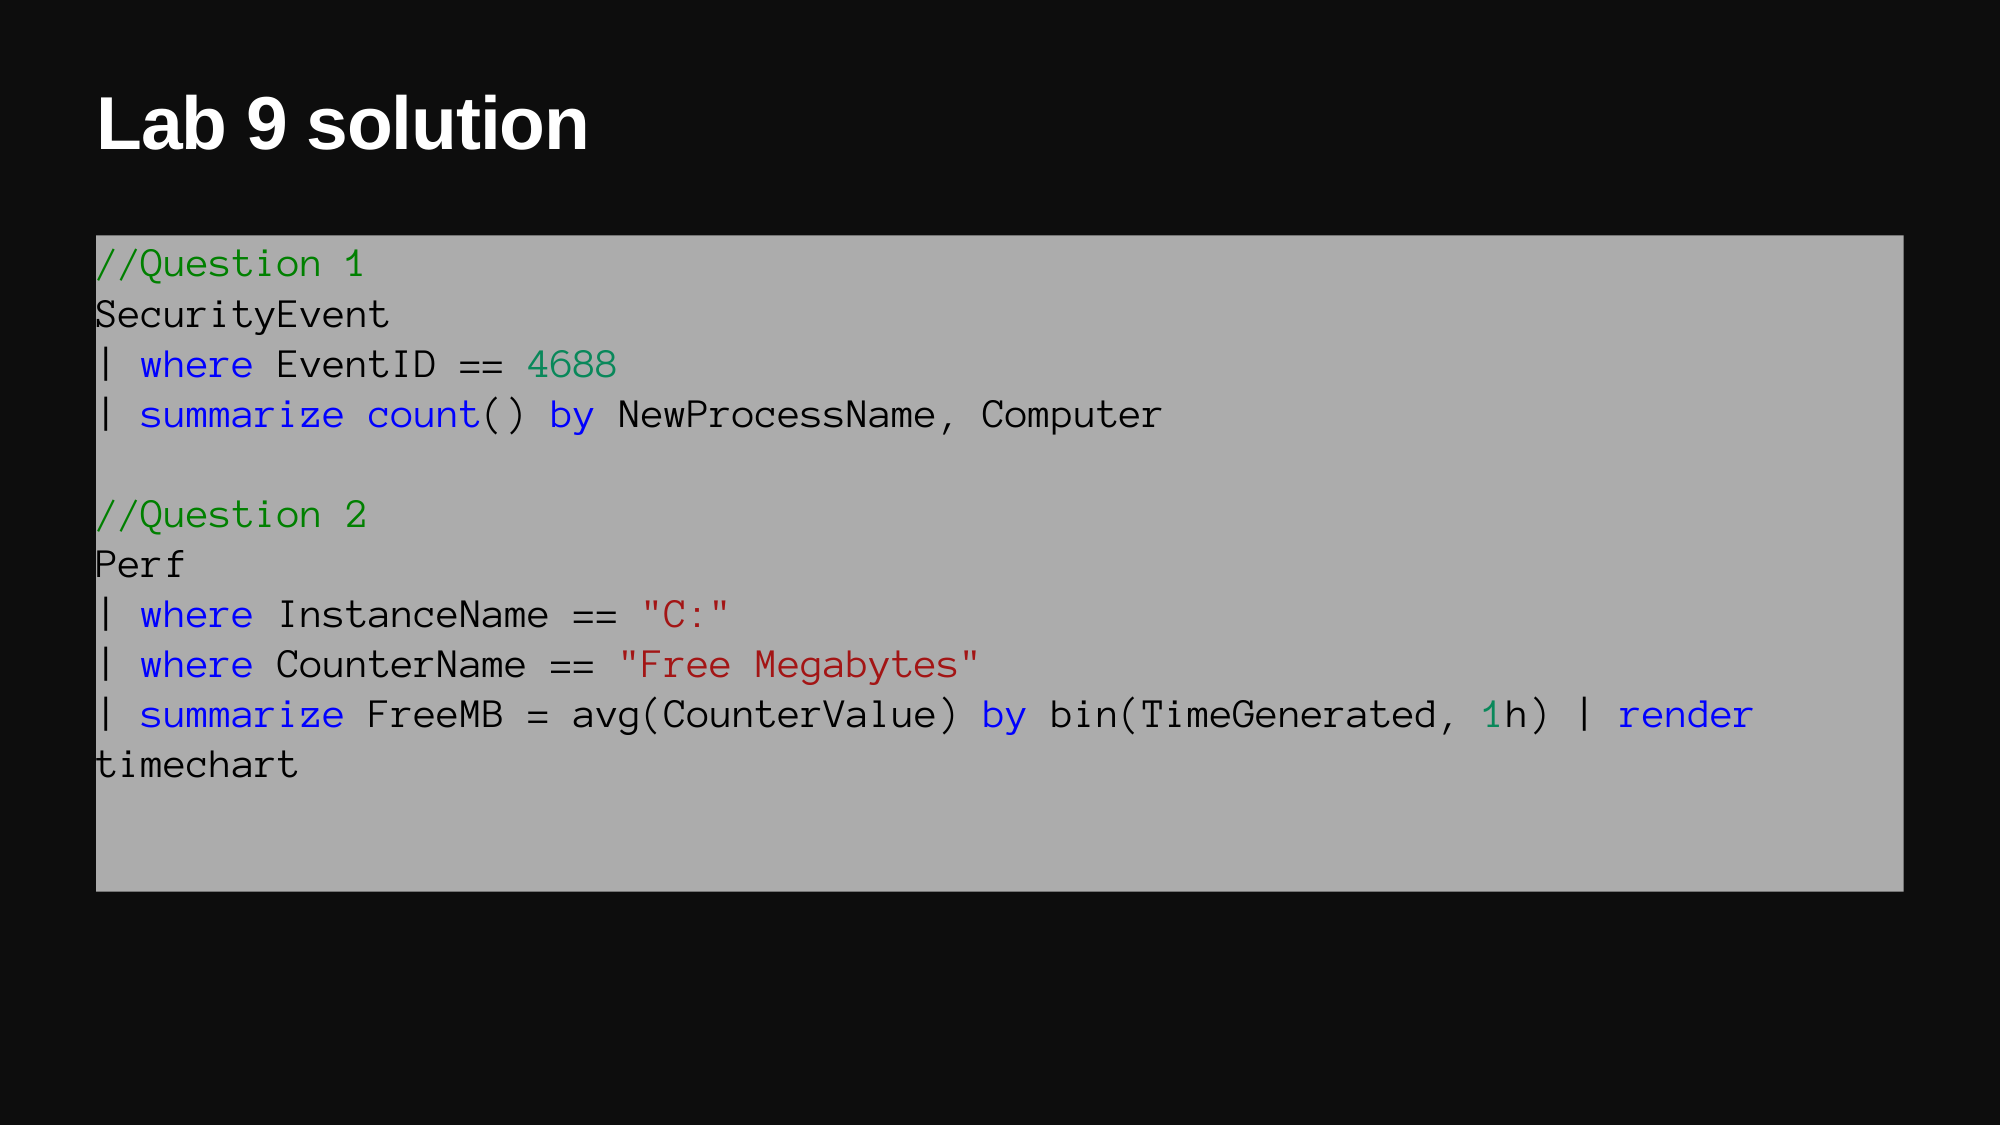

# Lab 9 solution
//Question 1
SecurityEvent
| where EventID == 4688
| summarize count() by NewProcessName, Computer

//Question 2
Perf
| where InstanceName == "C:"
| where CounterName == "Free Megabytes"
| summarize FreeMB = avg(CounterValue) by bin(TimeGenerated, 1h) | render timechart